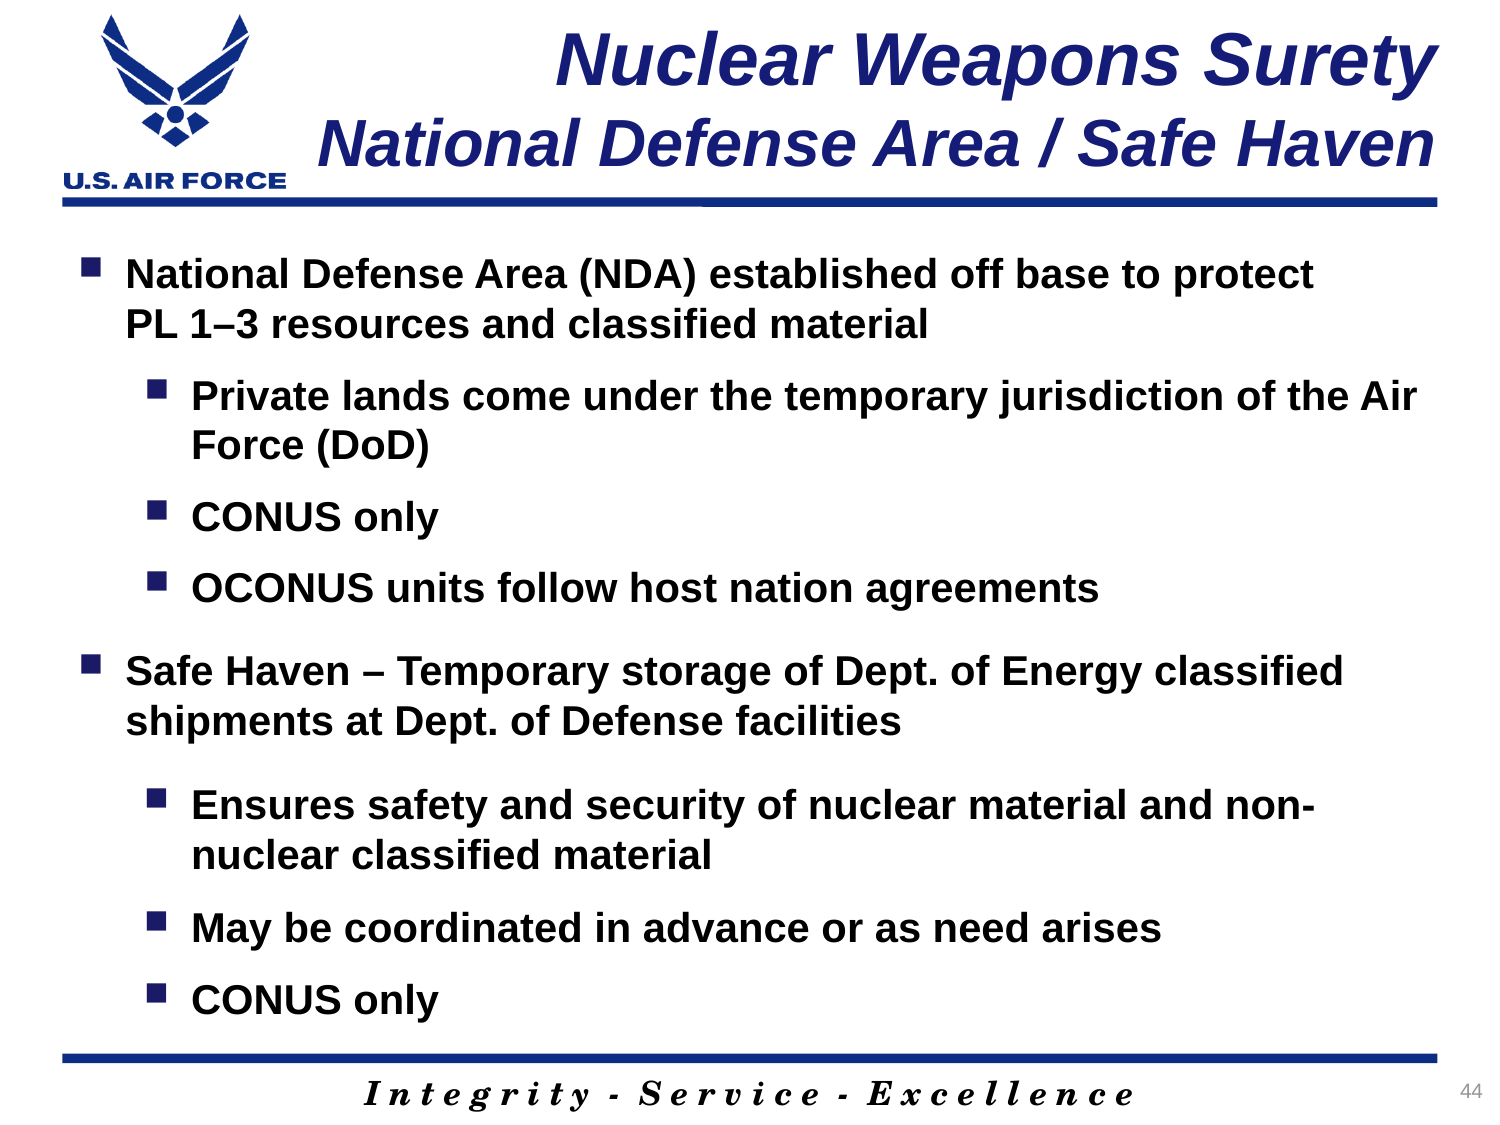

# Nuclear Weapons Surety National Defense Area / Safe Haven
National Defense Area (NDA) established off base to protect       PL 1–3 resources and classified material

Private lands come under the temporary jurisdiction of the Air Force (DoD)

CONUS only

OCONUS units follow host nation agreements

Safe Haven – Temporary storage of Dept. of Energy classified shipments at Dept. of Defense facilities

Ensures safety and security of nuclear material and non-nuclear classified material

May be coordinated in advance or as need arises

CONUS only

44